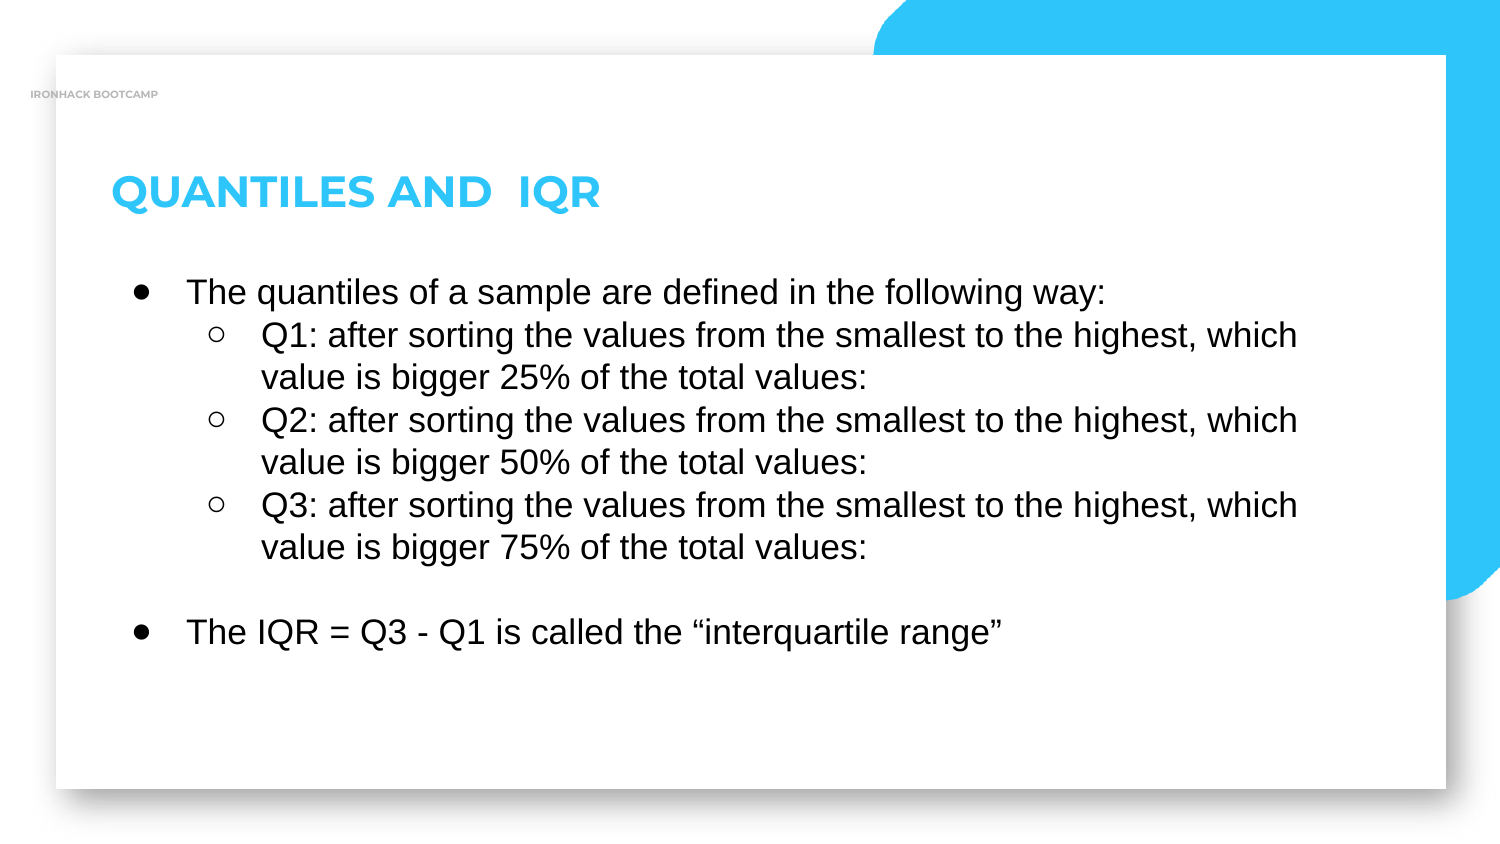

IRONHACK BOOTCAMP
QUANTILES AND  IQR
The quantiles of a sample are defined in the following way:
Q1: after sorting the values from the smallest to the highest, which value is bigger 25% of the total values:
Q2: after sorting the values from the smallest to the highest, which value is bigger 50% of the total values:
Q3: after sorting the values from the smallest to the highest, which value is bigger 75% of the total values:

The IQR = Q3 - Q1 is called the “interquartile range”